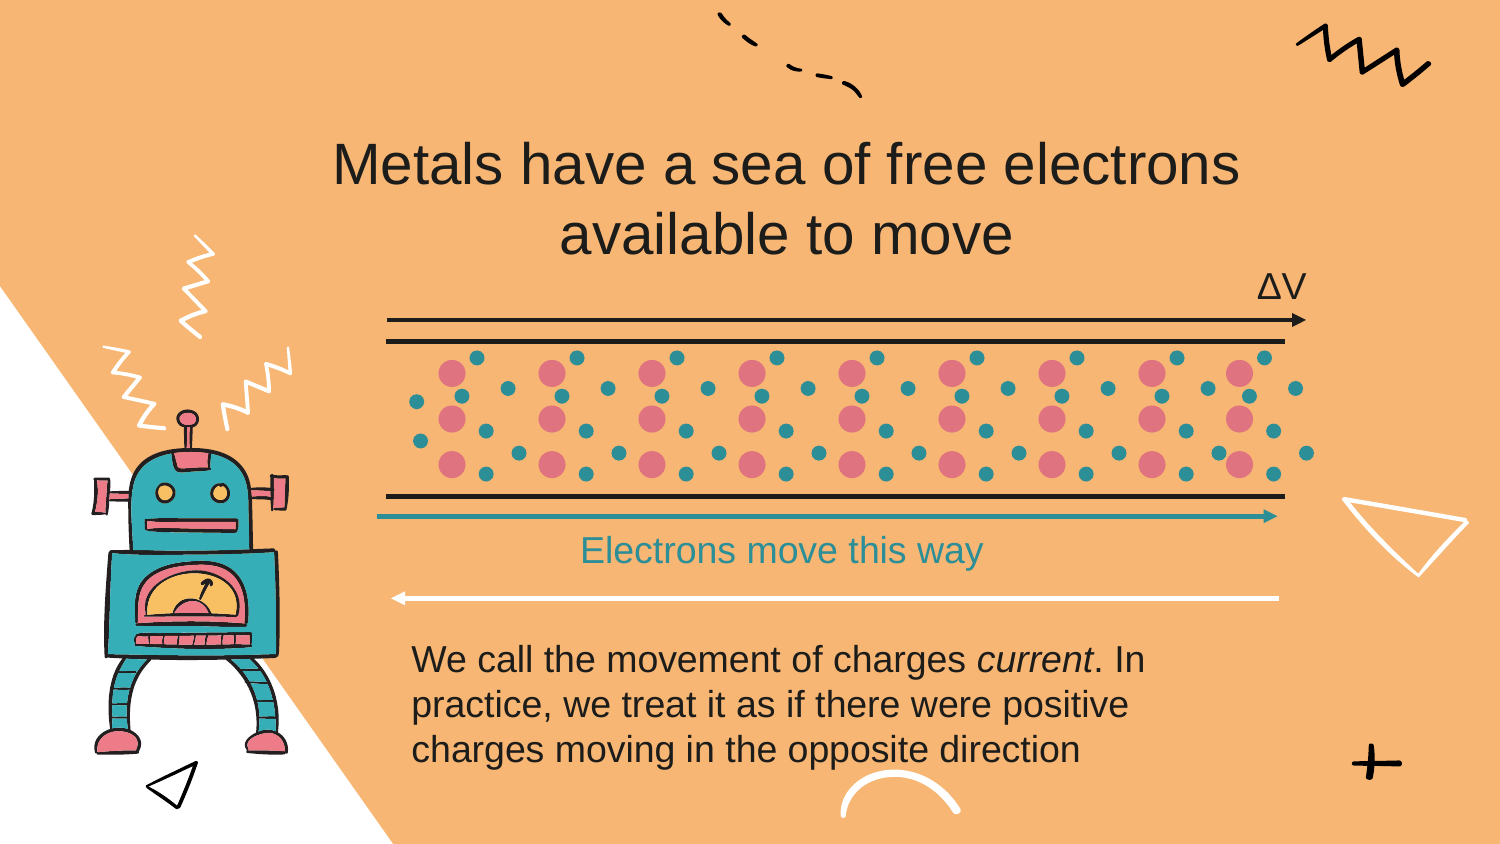

Metals have a sea of free electrons available to move
ΔV

Electrons move this way
We call the movement of charges current. In practice, we treat it as if there were positive charges moving in the opposite direction